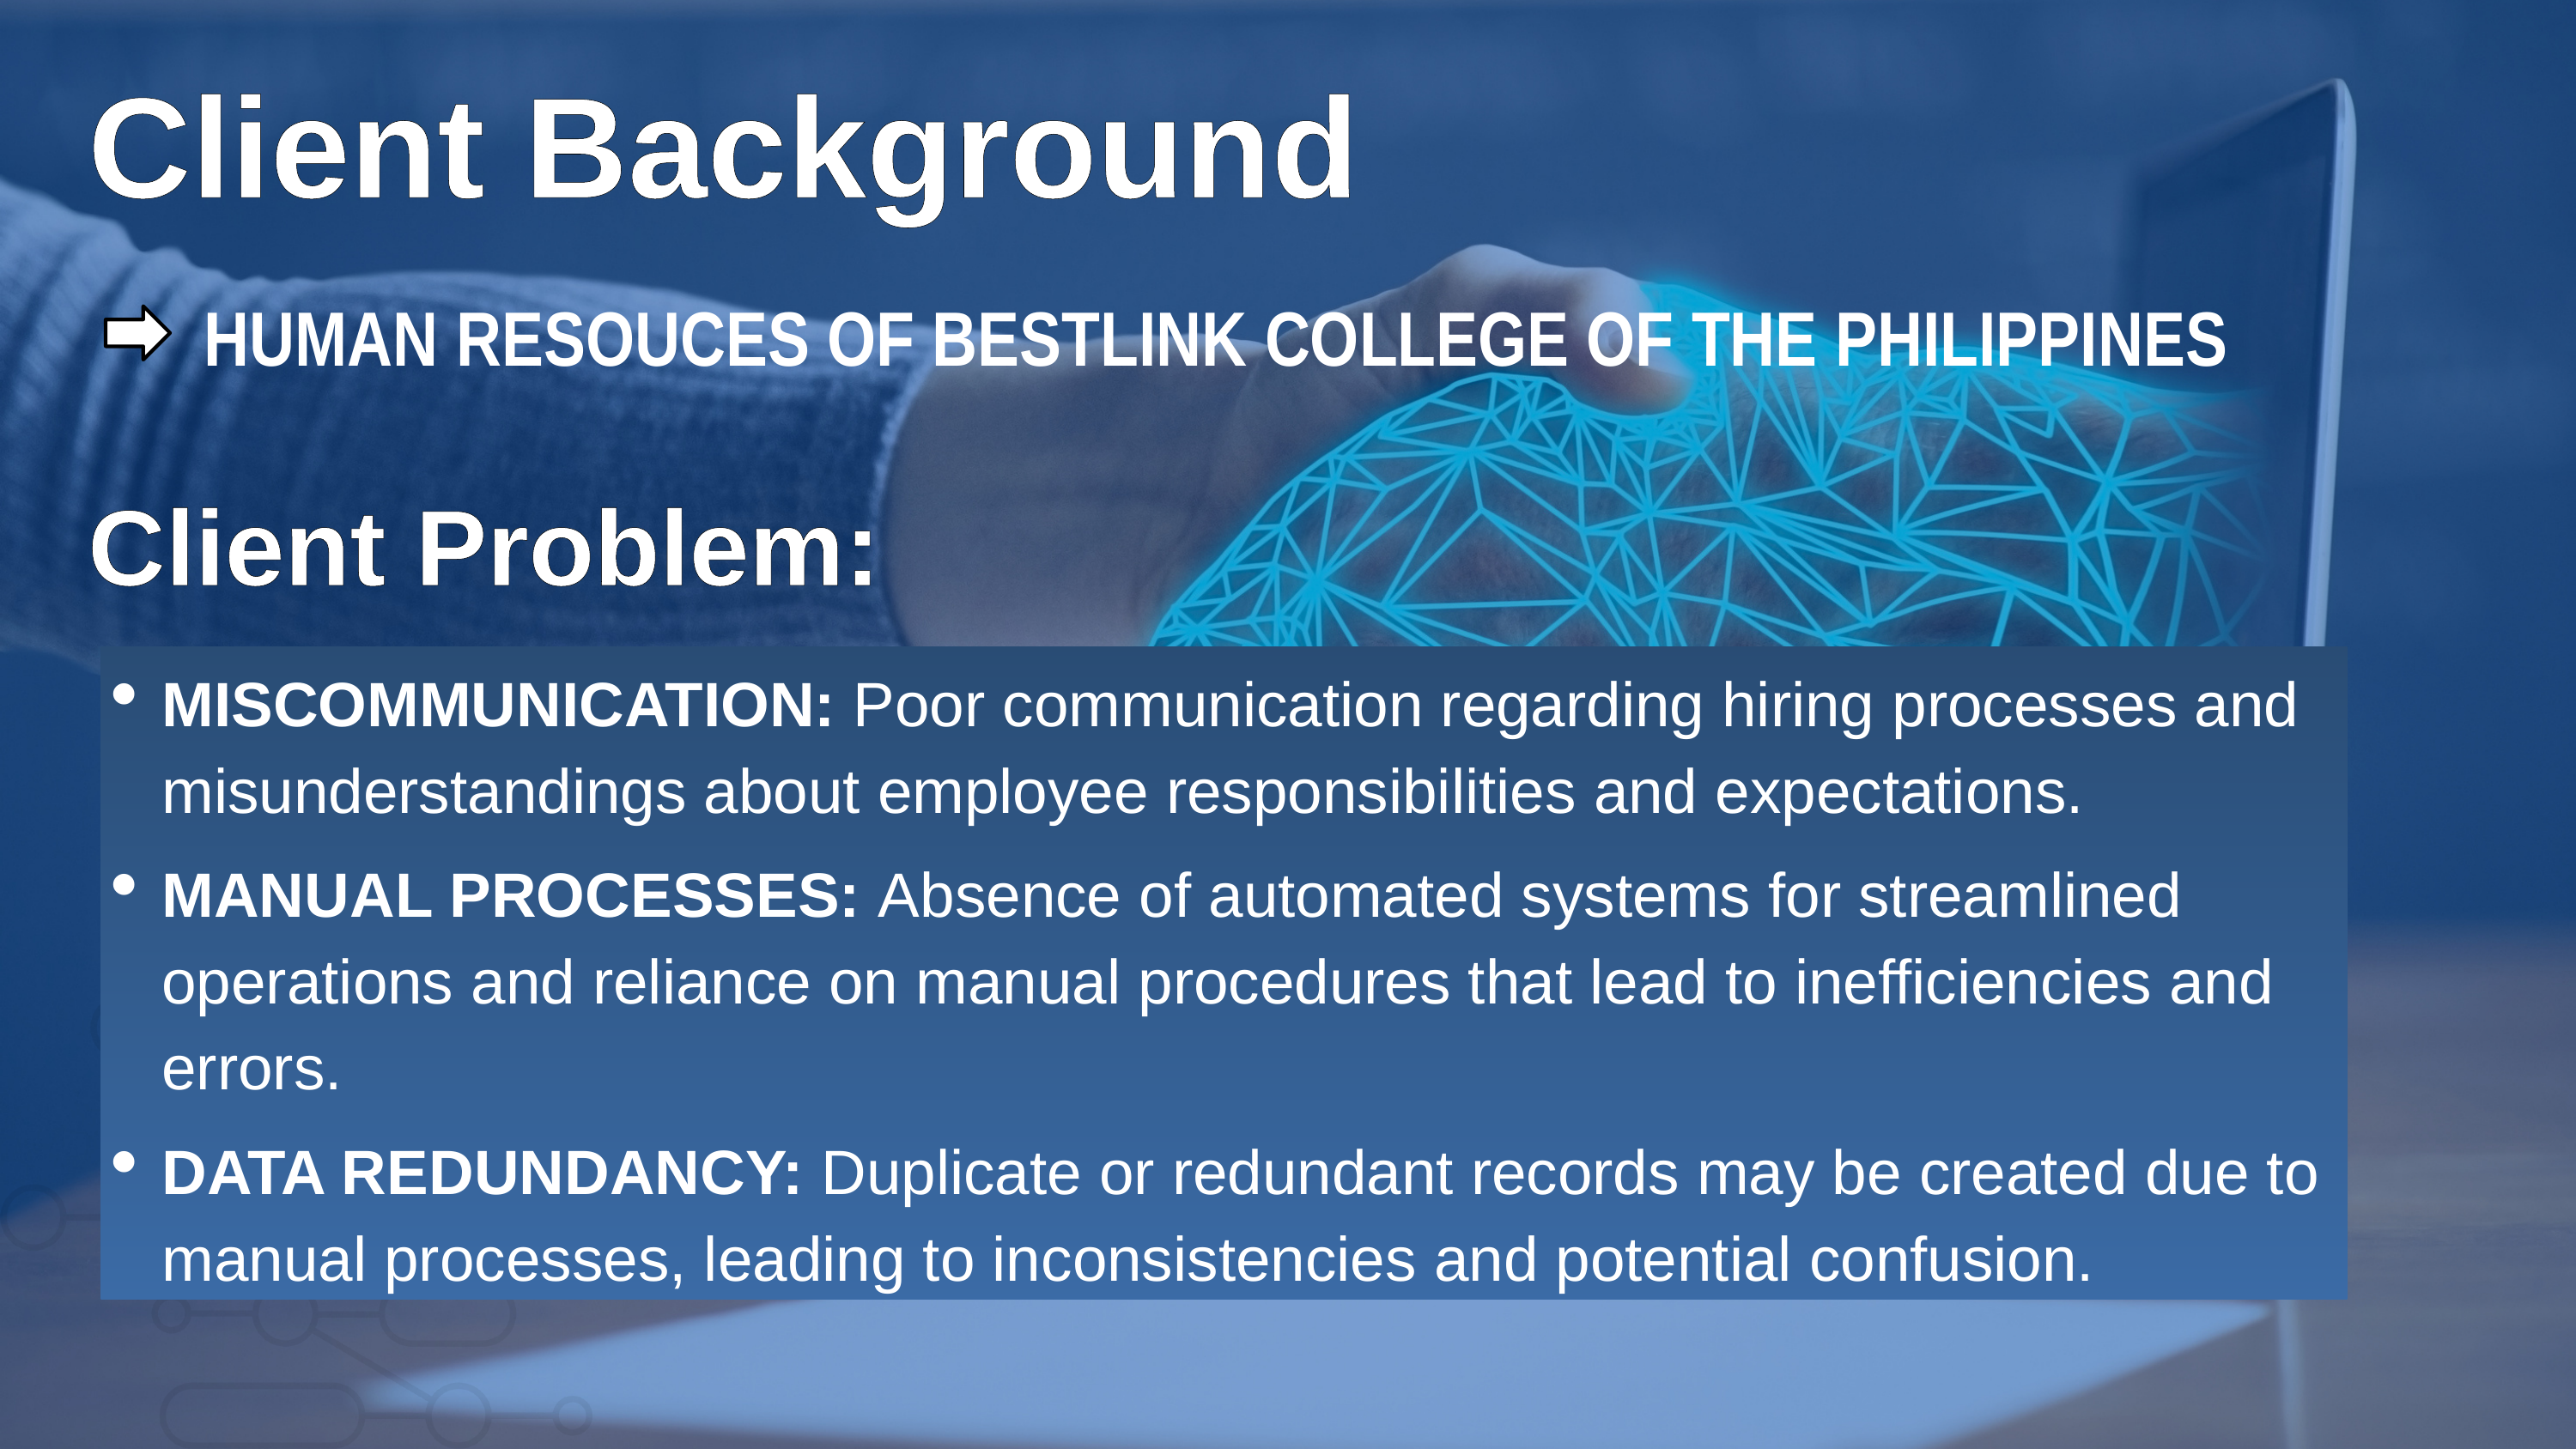

Client Background
 HUMAN RESOUCES OF BESTLINK COLLEGE OF THE PHILIPPINES

Client Problem:
MISCOMMUNICATION: Poor communication regarding hiring processes and misunderstandings about employee responsibilities and expectations.
MANUAL PROCESSES: Absence of automated systems for streamlined operations and reliance on manual procedures that lead to inefficiencies and errors.
DATA REDUNDANCY: Duplicate or redundant records may be created due to manual processes, leading to inconsistencies and potential confusion.